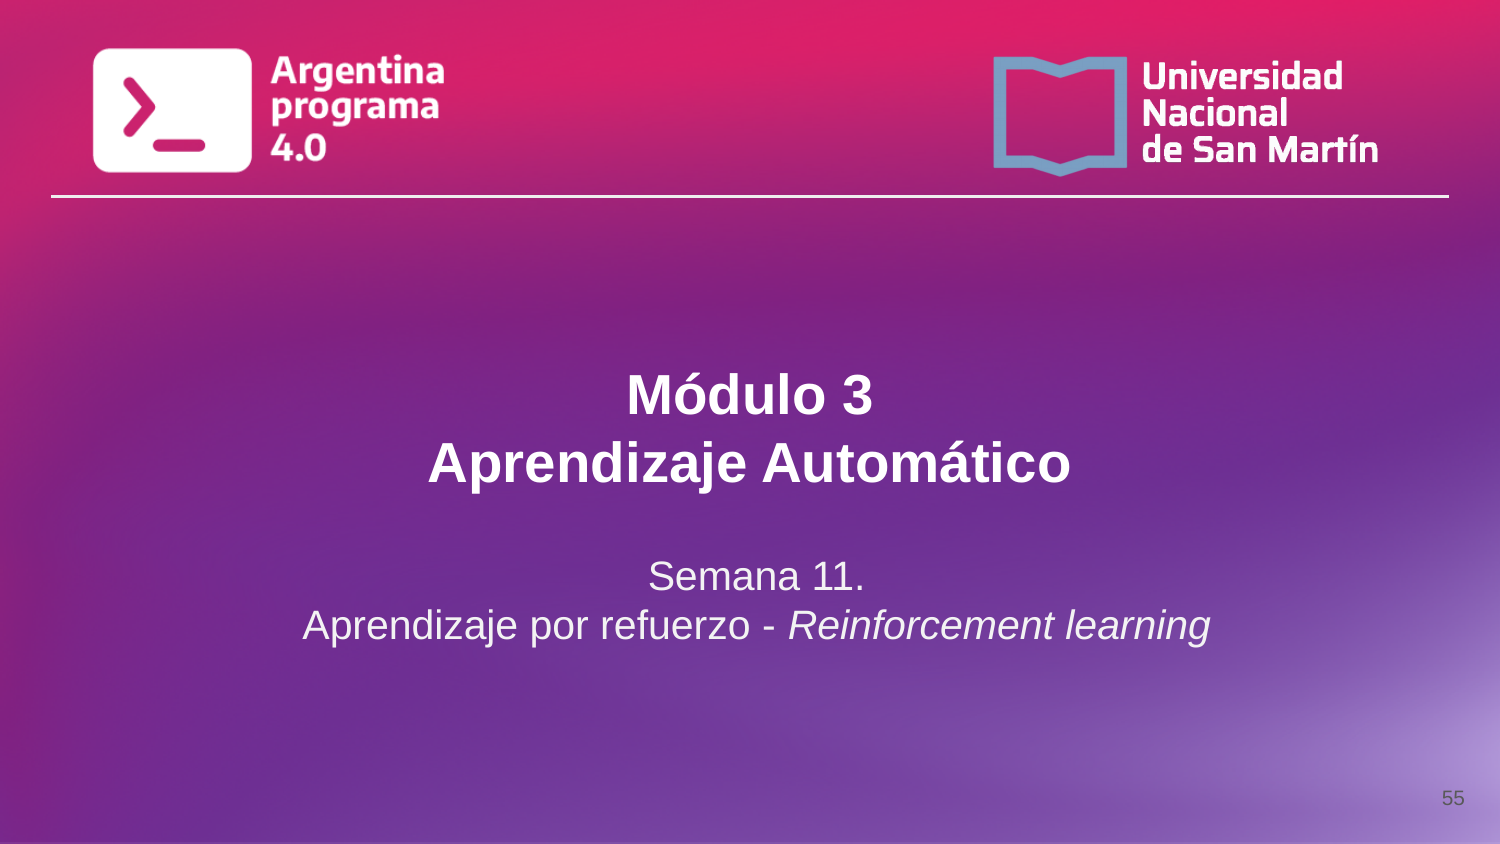

# Módulo 3 Aprendizaje Automático
Semana 11.
Aprendizaje por refuerzo - Reinforcement learning
55